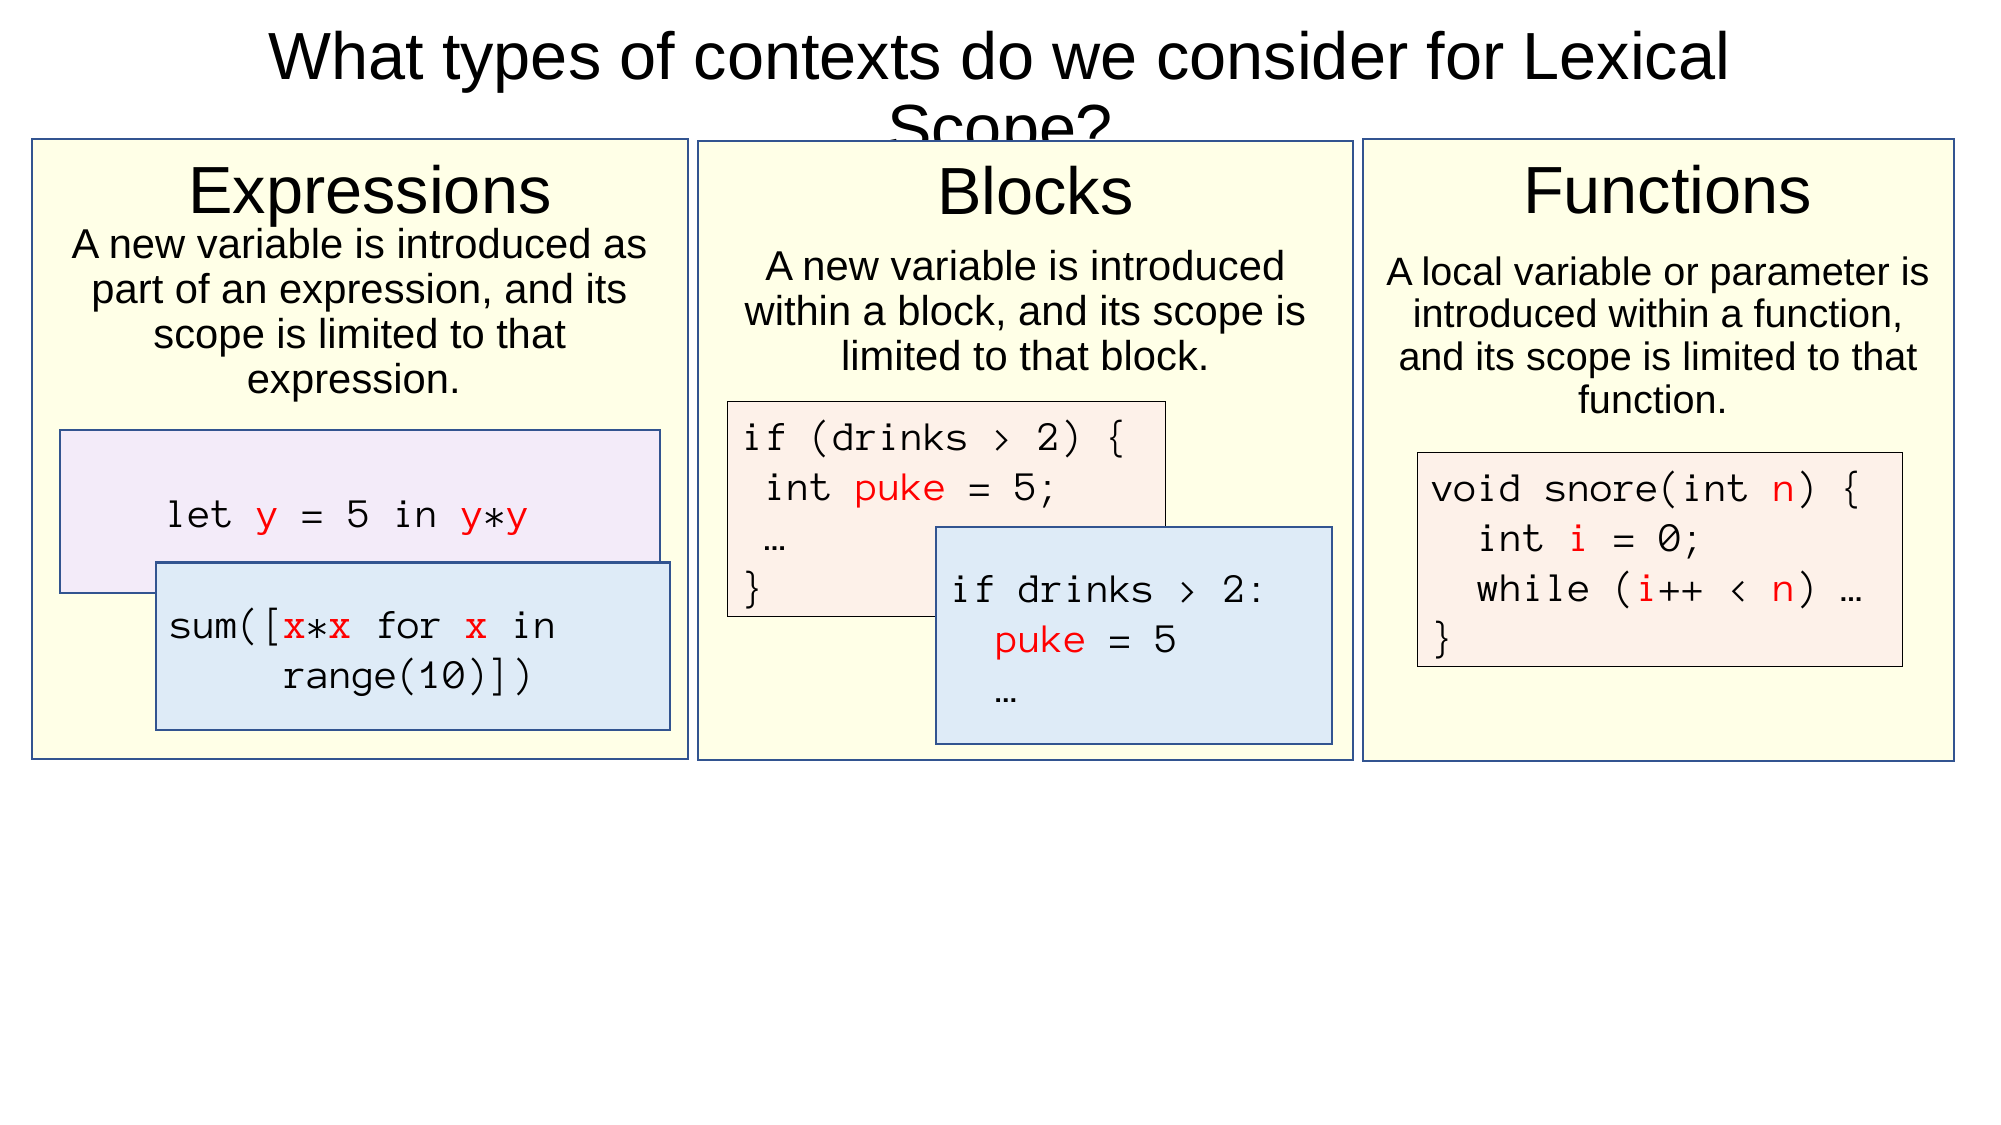

What types of contexts do we consider for Lexical Scope?
Expressions

A new variable is introduced as part of an expression, and its scope is limited to that expression.
let y = 5 in y*y
sum([x*x for x in
     range(10)])

Functions

A local variable or parameter is introduced within a function, and its scope is limited to that function.
void snore(int n) {
  int i = 0;
  while (i++ < n) …
}

Blocks

A new variable is introduced within a block, and its scope is limited to that block.
if (drinks > 2) {
 int puke = 5;
 …
}
if drinks > 2:
  puke = 5
  …